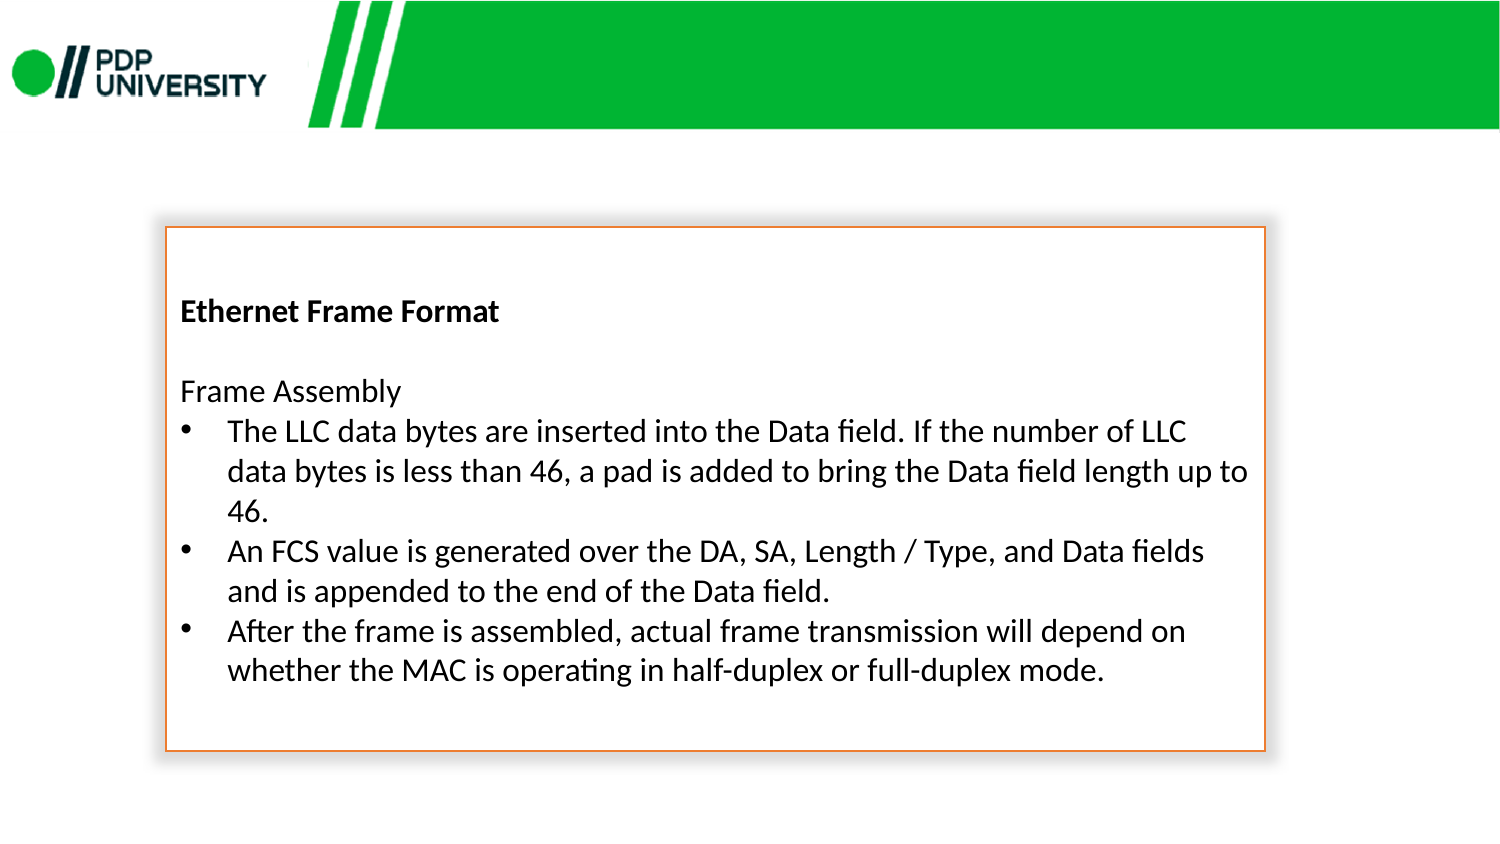

Ethernet Frame Format

Frame Assembly
The LLC data bytes are inserted into the Data field. If the number of LLC data bytes is less than 46, a pad is added to bring the Data field length up to 46.
An FCS value is generated over the DA, SA, Length / Type, and Data fields and is appended to the end of the Data field.
After the frame is assembled, actual frame transmission will depend on whether the MAC is operating in half-duplex or full-duplex mode.